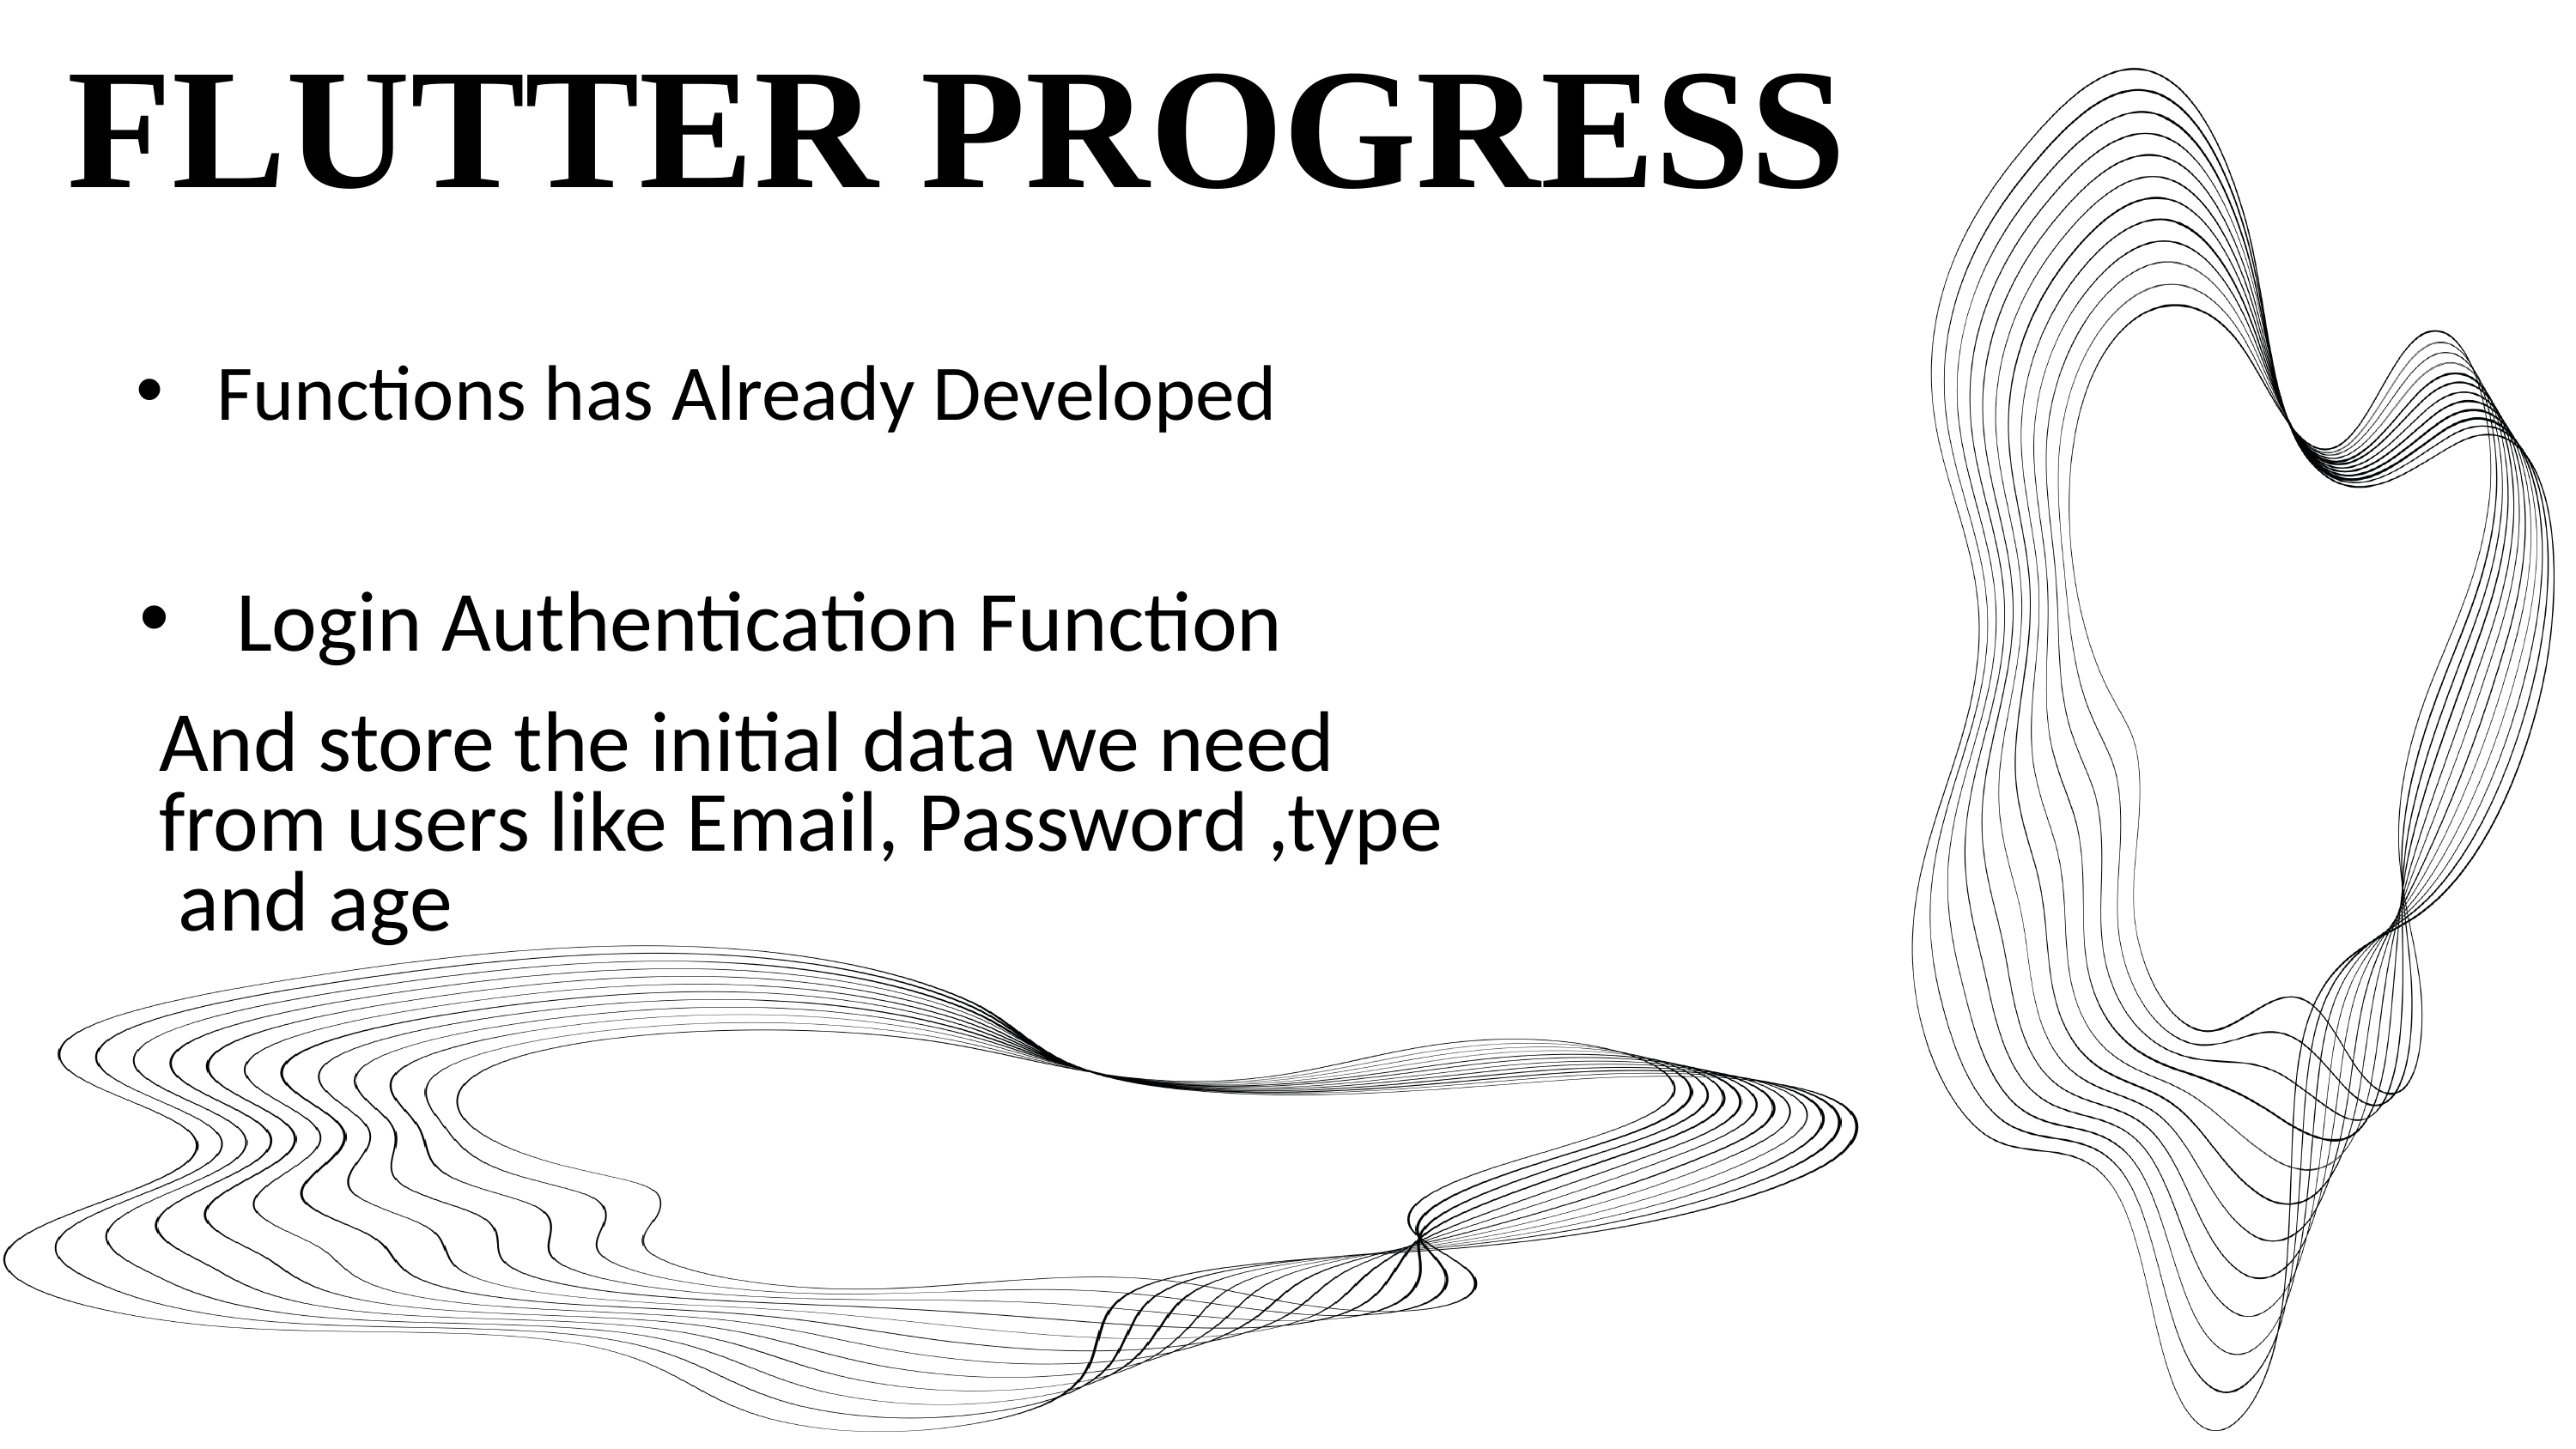

FLUTTER PROGRESS
Functions has Already Developed

Login Authentication Function

 And store the initial data we need

 from users like Email, Password ,type

  and age